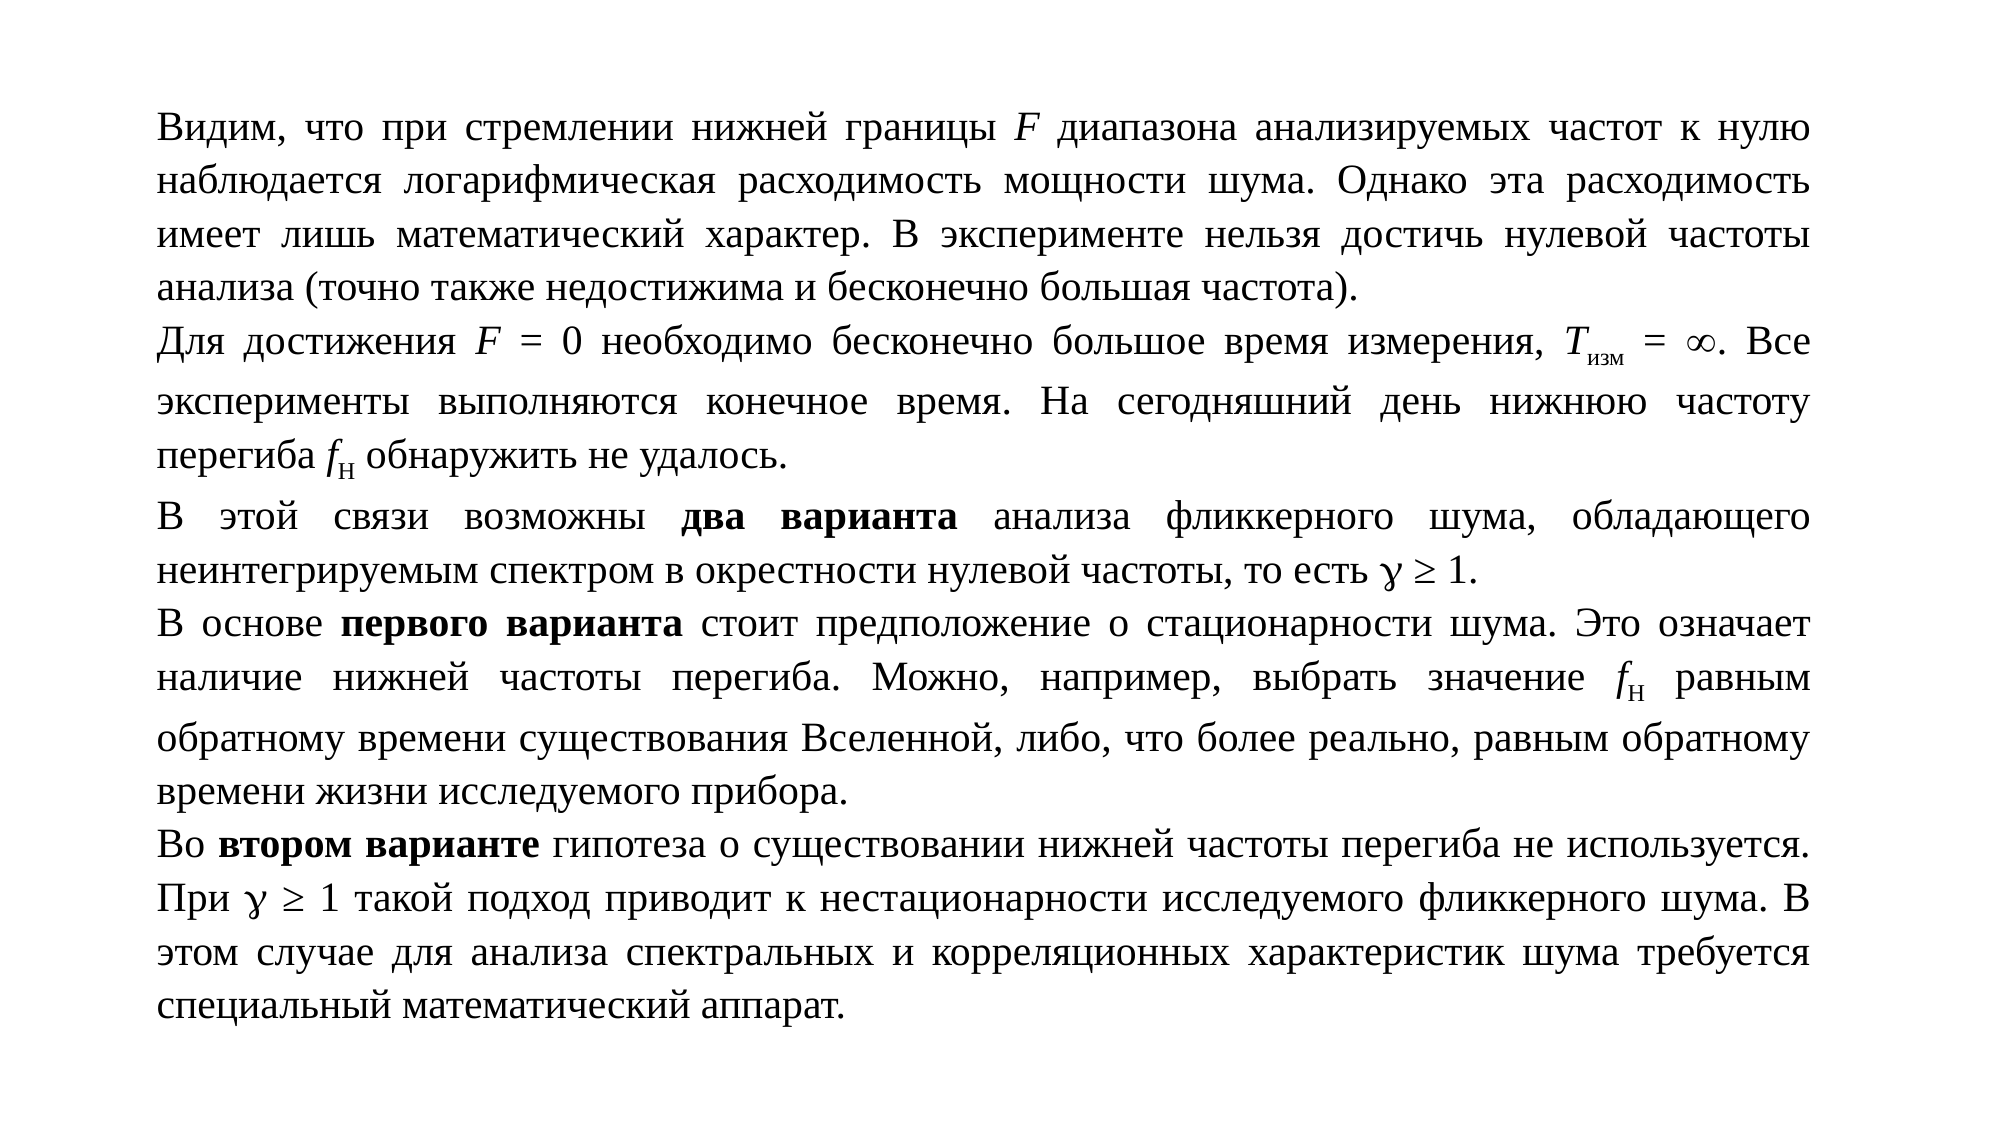

Видим, что при стремлении нижней границы F диапазона анализируемых частот к нулю наблюдается логарифмическая расходимость мощности шума. Однако эта расходимость имеет лишь математический характер. В эксперименте нельзя достичь нулевой частоты анализа (точно также недостижима и бесконечно большая частота).
Для достижения F = 0 необходимо бесконечно большое время измерения, Tизм = ∞. Все эксперименты выполняются конечное время. На сегодняшний день нижнюю частоту перегиба fН обнаружить не удалось.
В этой связи возможны два варианта анализа фликкерного шума, обладающего неинтегрируемым спектром в окрестности нулевой частоты, то есть γ ≥ 1.
В основе первого варианта стоит предположение о стационарности шума. Это означает наличие нижней частоты перегиба. Можно, например, выбрать значение fН равным обратному времени существования Вселенной, либо, что более реально, равным обратному времени жизни исследуемого прибора.
Во втором варианте гипотеза о существовании нижней частоты перегиба не используется. При γ ≥ 1 такой подход приводит к нестационарности исследуемого фликкерного шума. В этом случае для анализа спектральных и корреляционных характеристик шума требуется специальный математический аппарат.